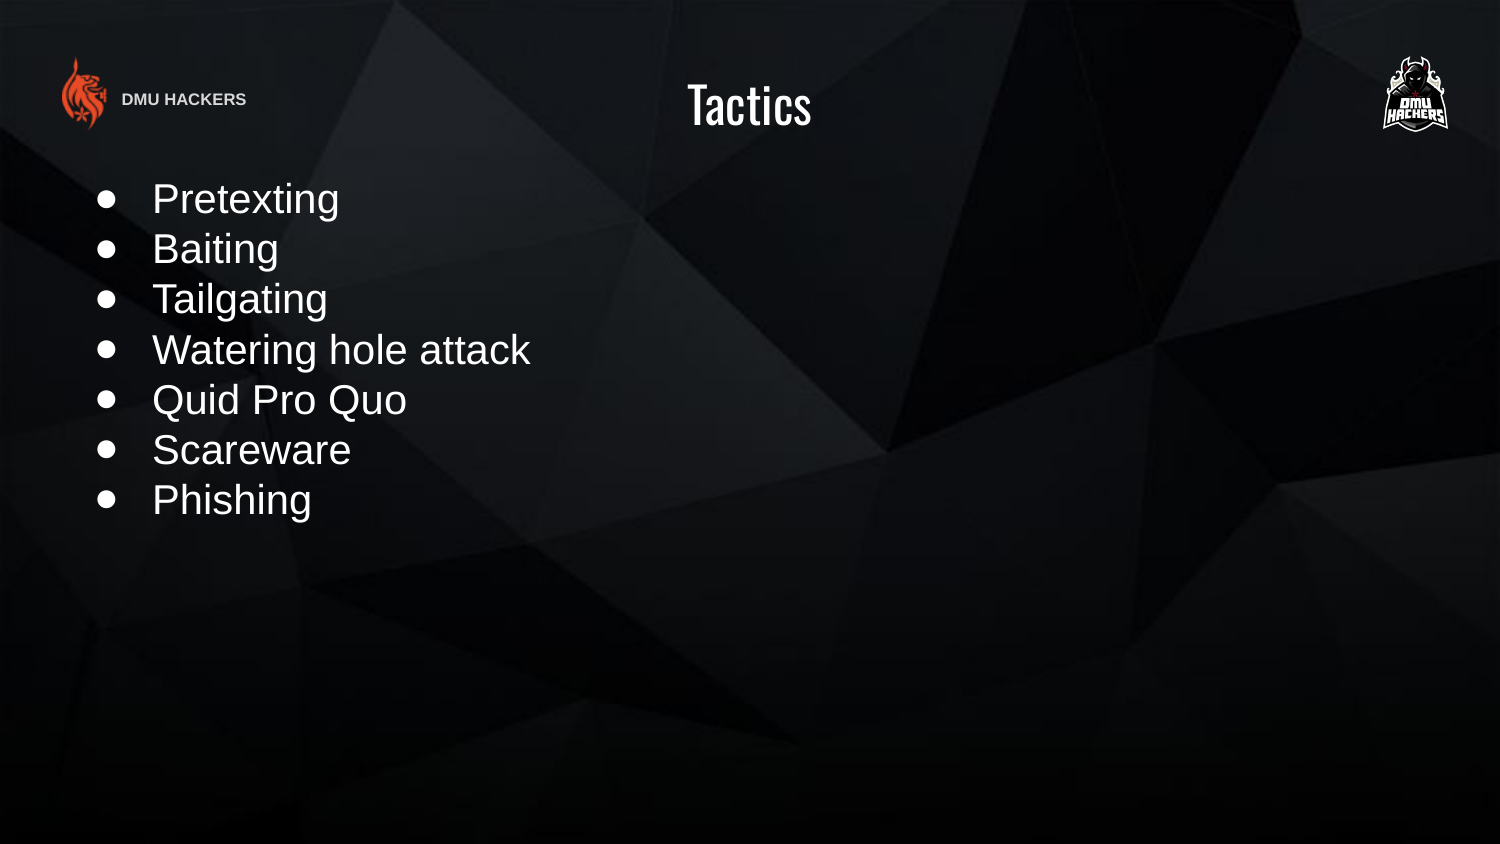

Tactics
DMU HACKERS
Pretexting
Baiting
Tailgating
Watering hole attack
Quid Pro Quo
Scareware
Phishing